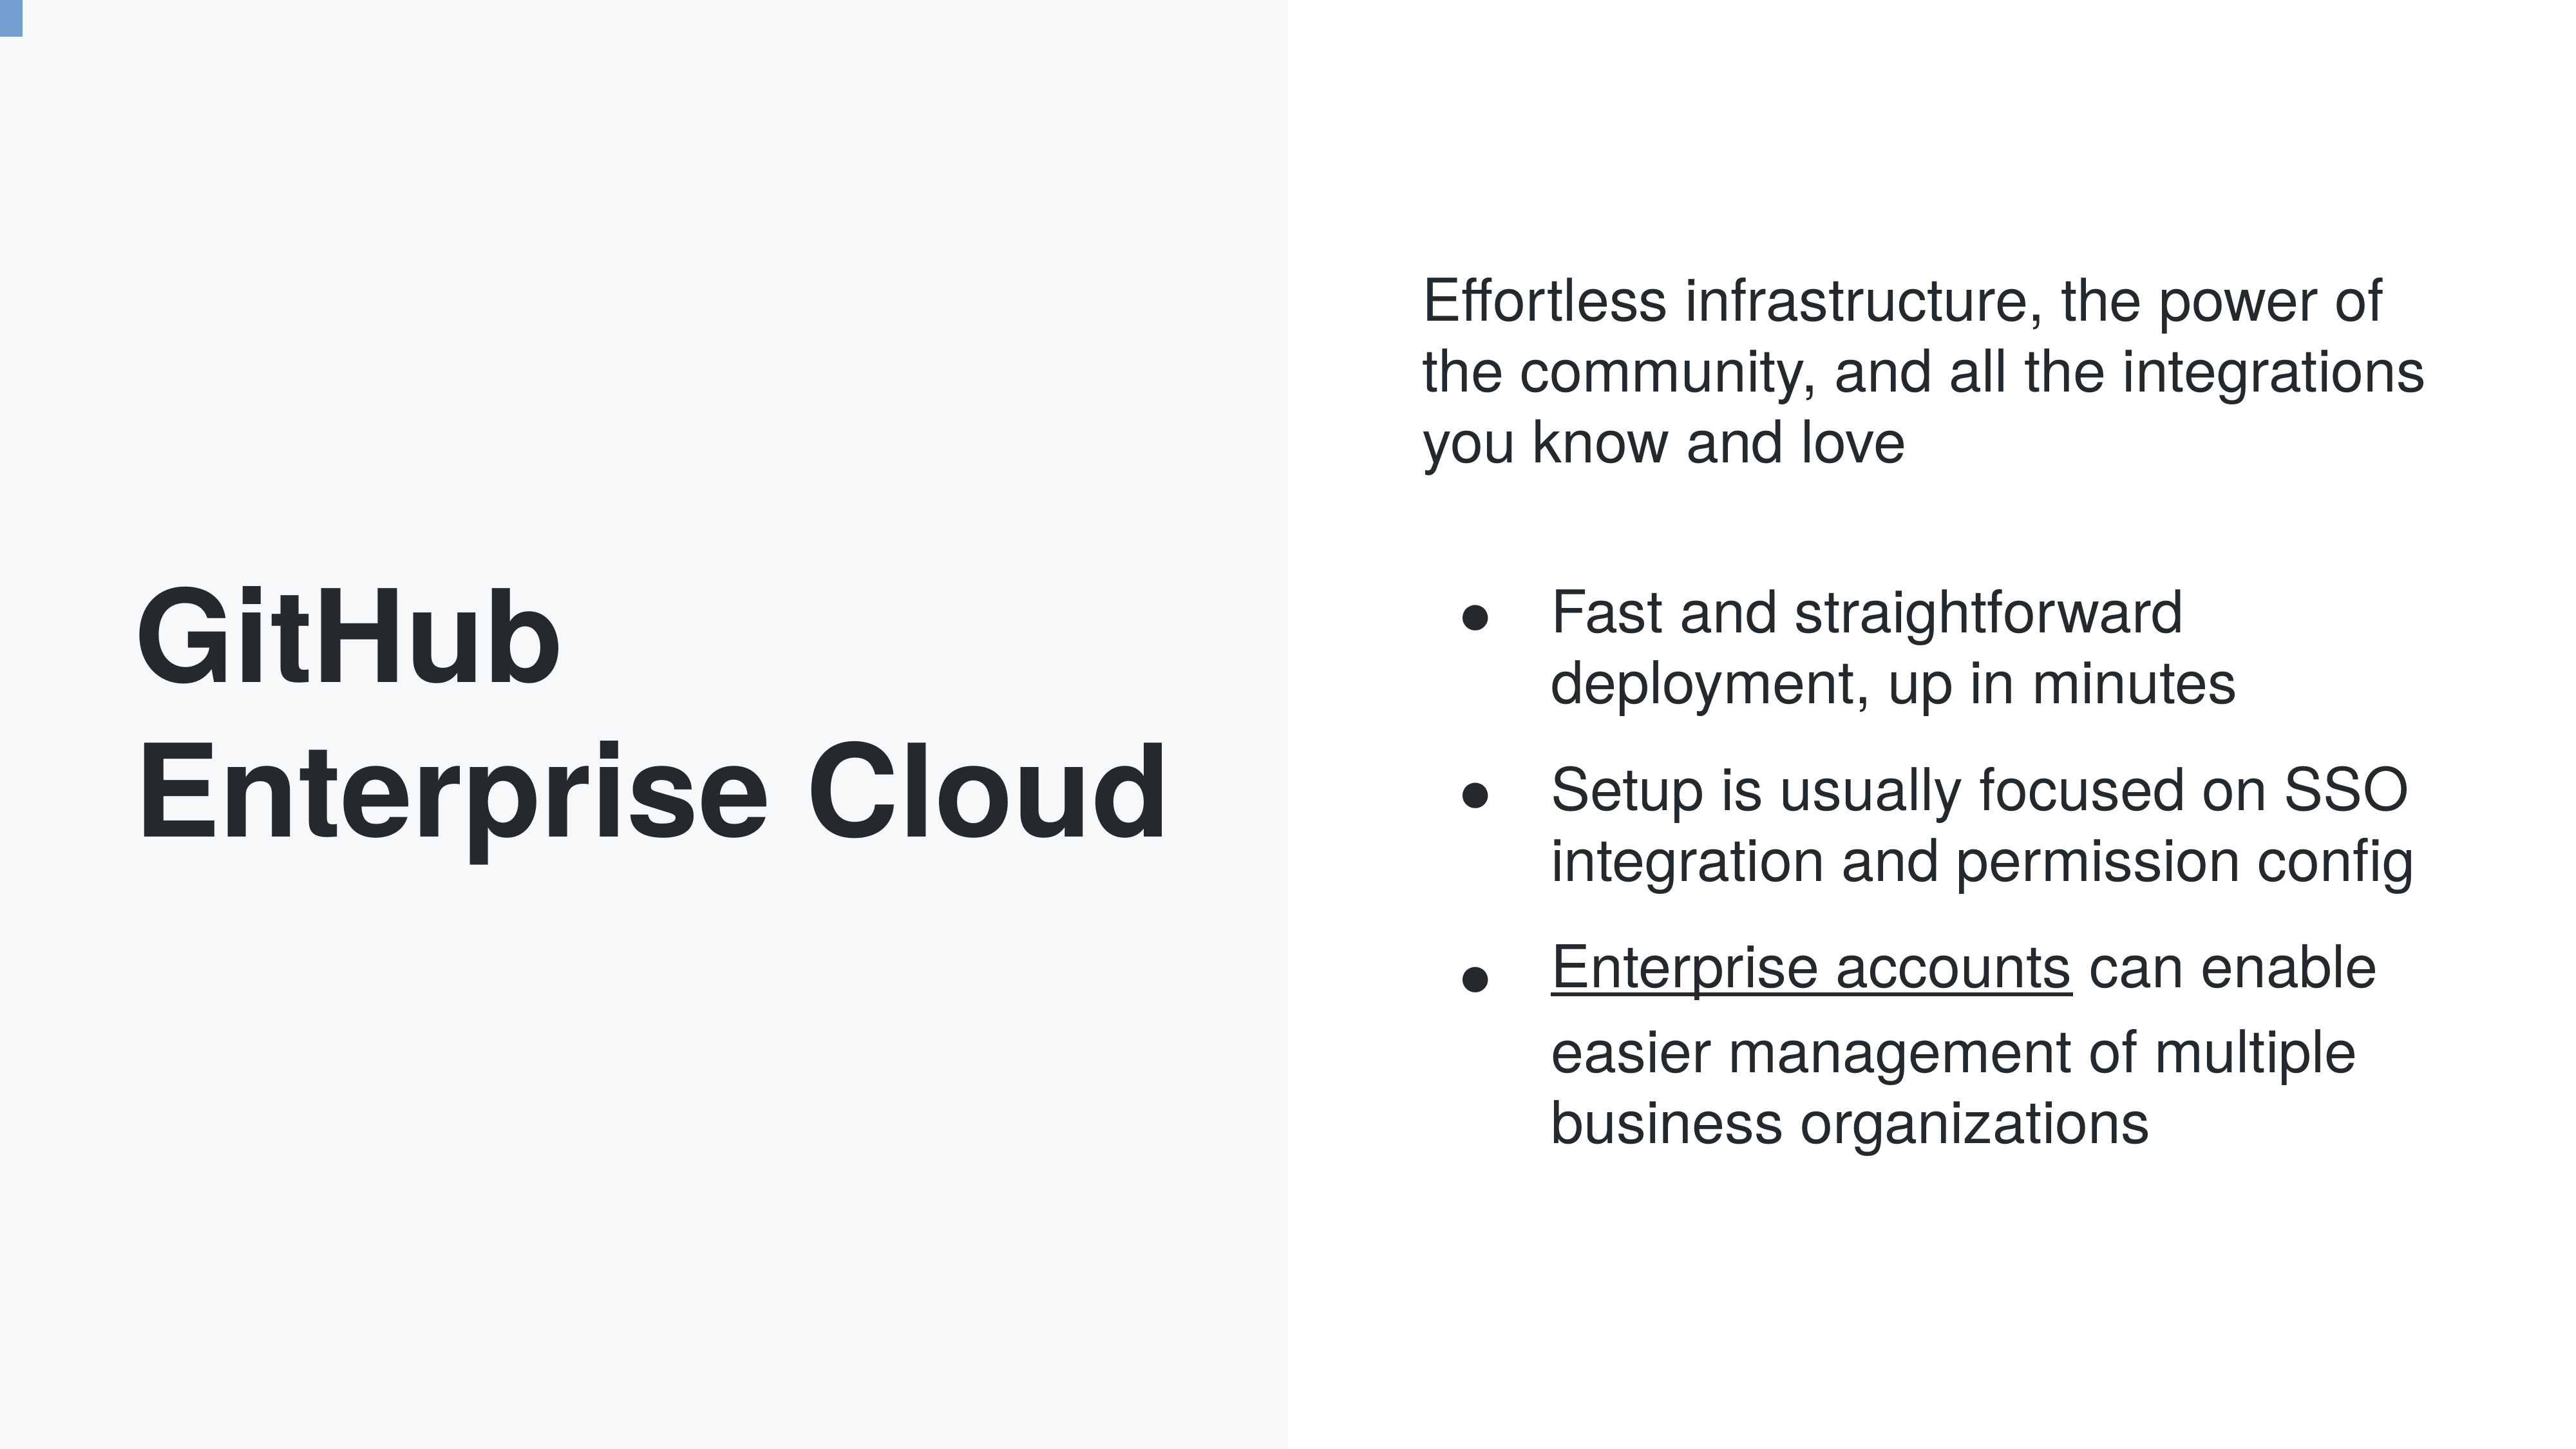

# GitHub Enterprise Cloud
Effortless infrastructure, the power of the community, and all the integrations you know and love

Fast and straightforward deployment, up in minutes
Setup is usually focused on SSO integration and permission config
Enterprise accounts can enable easier management of multiple business organizations